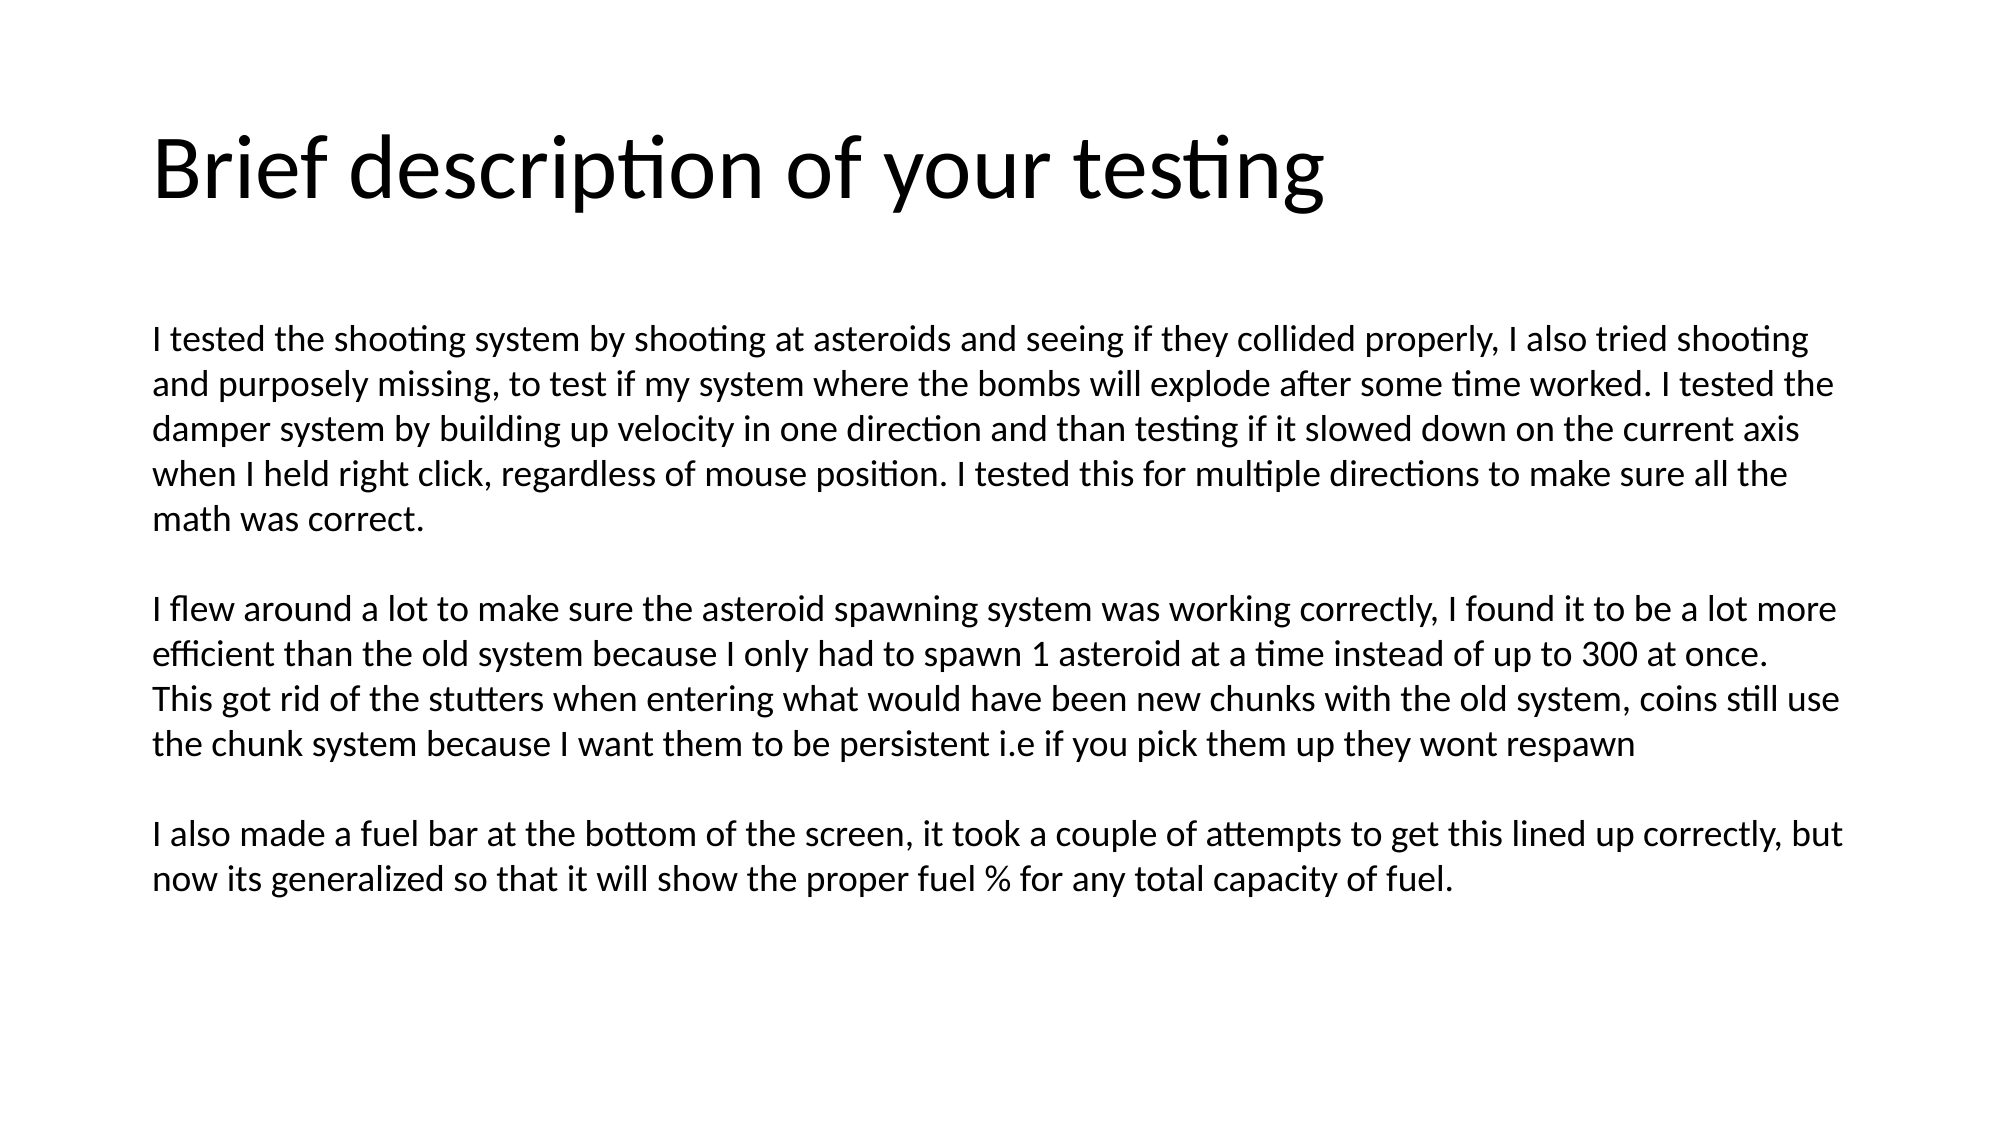

# Brief description of your testing
I tested the shooting system by shooting at asteroids and seeing if they collided properly, I also tried shooting and purposely missing, to test if my system where the bombs will explode after some time worked. I tested the damper system by building up velocity in one direction and than testing if it slowed down on the current axis when I held right click, regardless of mouse position. I tested this for multiple directions to make sure all the math was correct.

I flew around a lot to make sure the asteroid spawning system was working correctly, I found it to be a lot more efficient than the old system because I only had to spawn 1 asteroid at a time instead of up to 300 at once.
This got rid of the stutters when entering what would have been new chunks with the old system, coins still use the chunk system because I want them to be persistent i.e if you pick them up they wont respawn

I also made a fuel bar at the bottom of the screen, it took a couple of attempts to get this lined up correctly, but now its generalized so that it will show the proper fuel % for any total capacity of fuel.